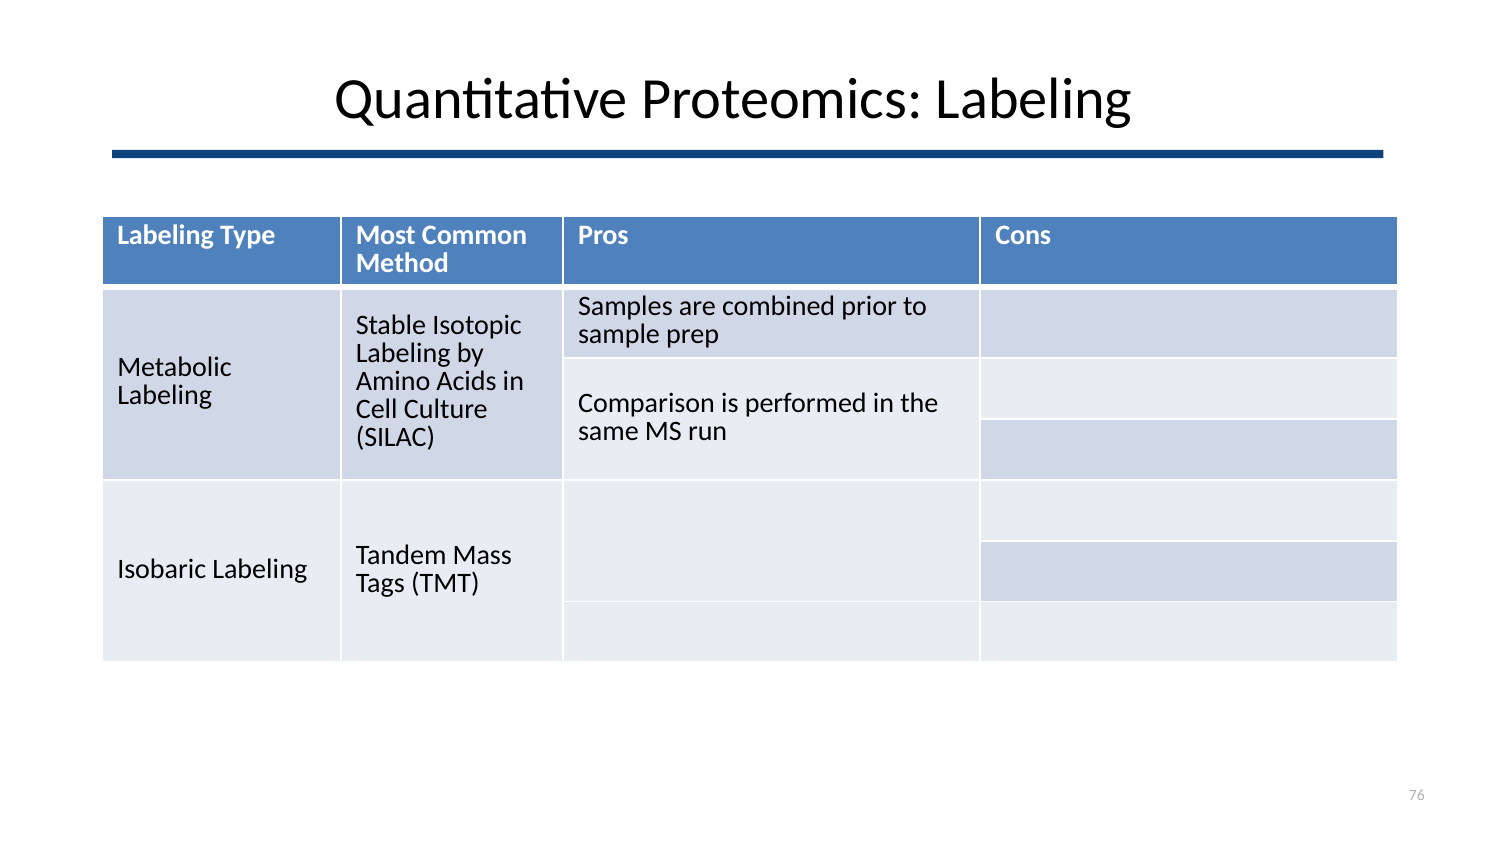

Quantitative Proteomics: Labeling

| Labeling Type | Most Common Method | Pros | Cons |
| --- | --- | --- | --- |
| Metabolic Labeling | Stable Isotopic Labeling by Amino Acids in Cell Culture (SILAC) | Samples are combined prior to sample prep |  |
|  |  | Comparison is performed in the same MS run |  |
|  |  |  |  |
| Isobaric Labeling | Tandem Mass Tags (TMT) |  |  |
|  |  |  |  |
|  |  |  |  |
76